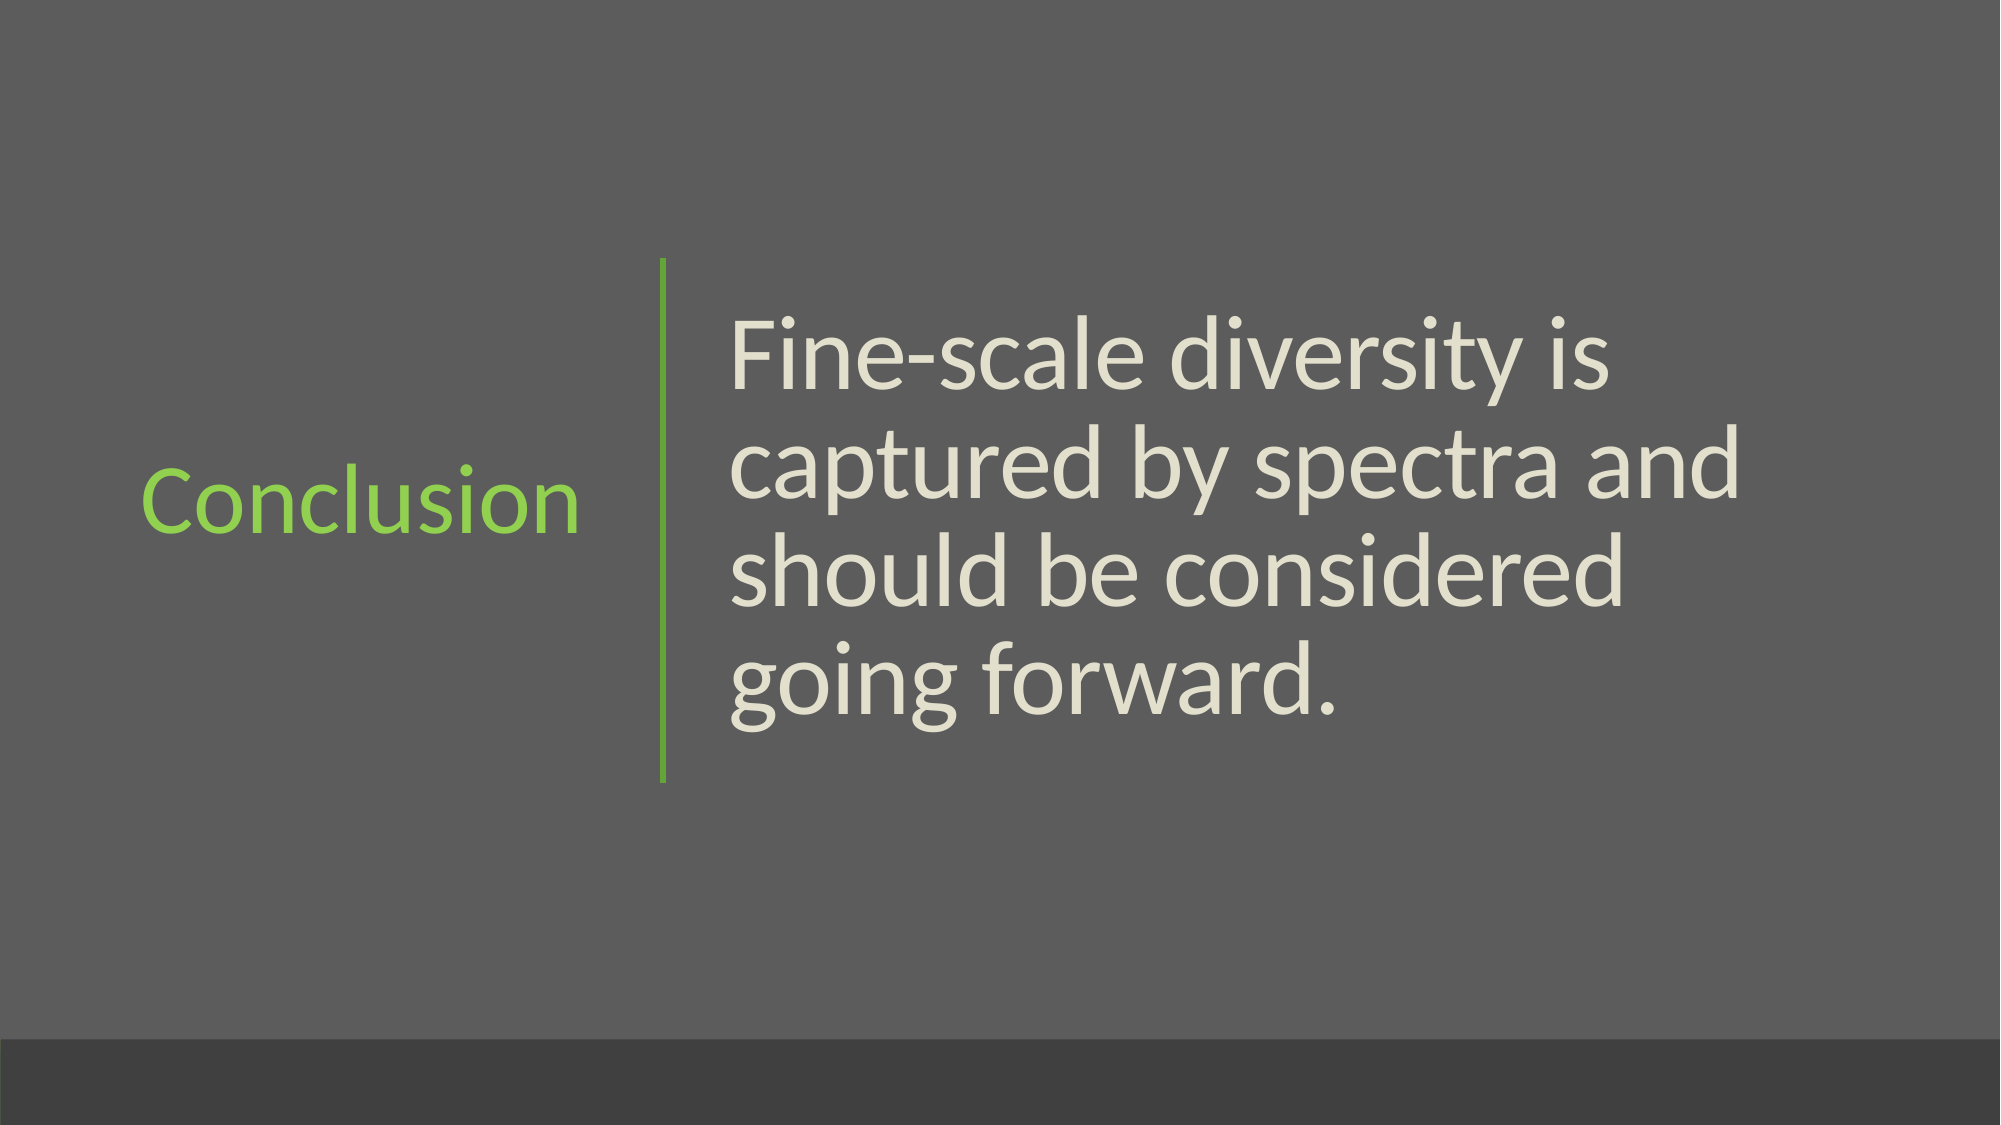

# Fine-scale diversity is captured by spectra and should be considered going forward.
Conclusion